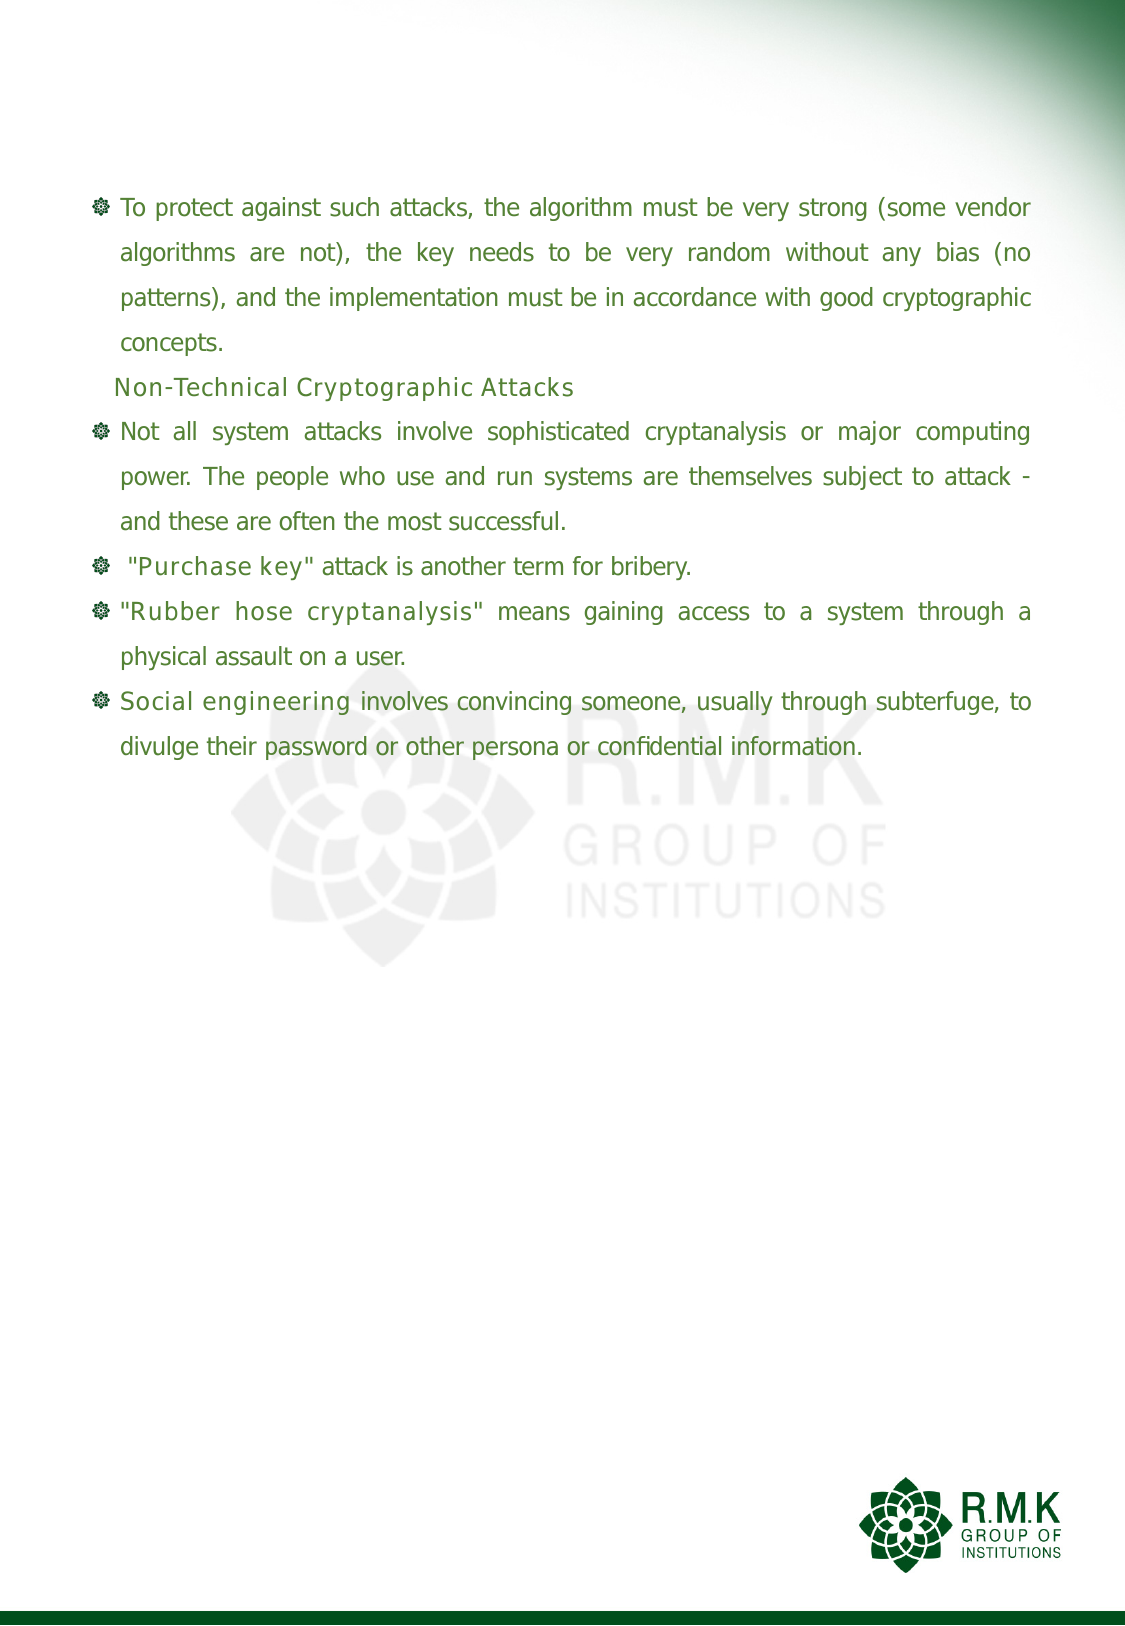

#
To protect against such attacks, the algorithm must be very strong (some vendor algorithms are not), the key needs to be very random without any bias (no patterns), and the implementation must be in accordance with good cryptographic concepts.
   Non-Technical Cryptographic Attacks
Not all system attacks involve sophisticated cryptanalysis or major computing power. The people who use and run systems are themselves subject to attack - and these are often the most successful.
 "Purchase key" attack is another term for bribery.
"Rubber hose cryptanalysis" means gaining access to a system through a physical assault on a user.
Social engineering involves convincing someone, usually through subterfuge, to divulge their password or other persona or confidential information.